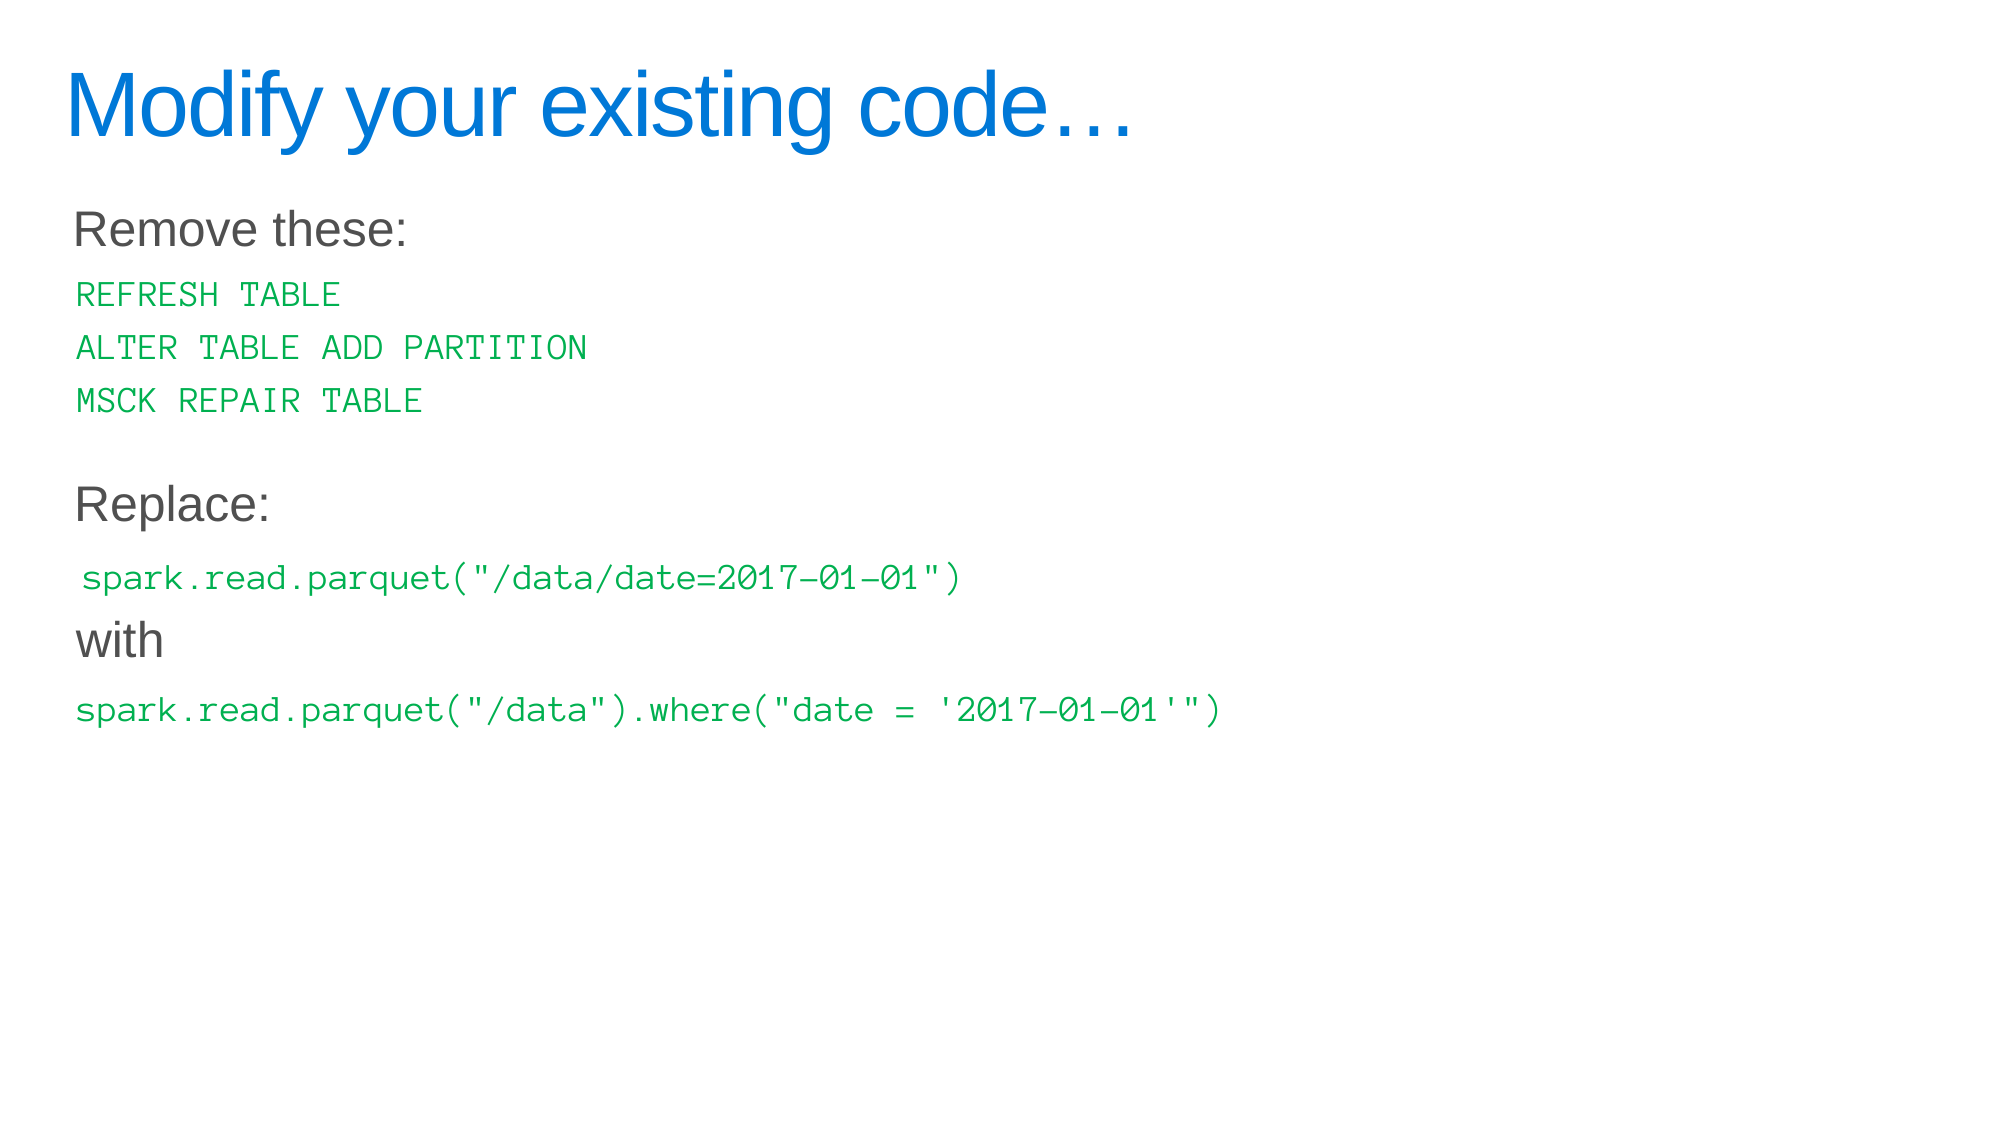

# Modify your existing code…
Remove these:
REFRESH TABLE
ALTER TABLE ADD PARTITION
MSCK REPAIR TABLE
Replace:
spark.read.parquet("/data/date=2017-01-01")
with
spark.read.parquet("/data").where("date = '2017-01-01'")